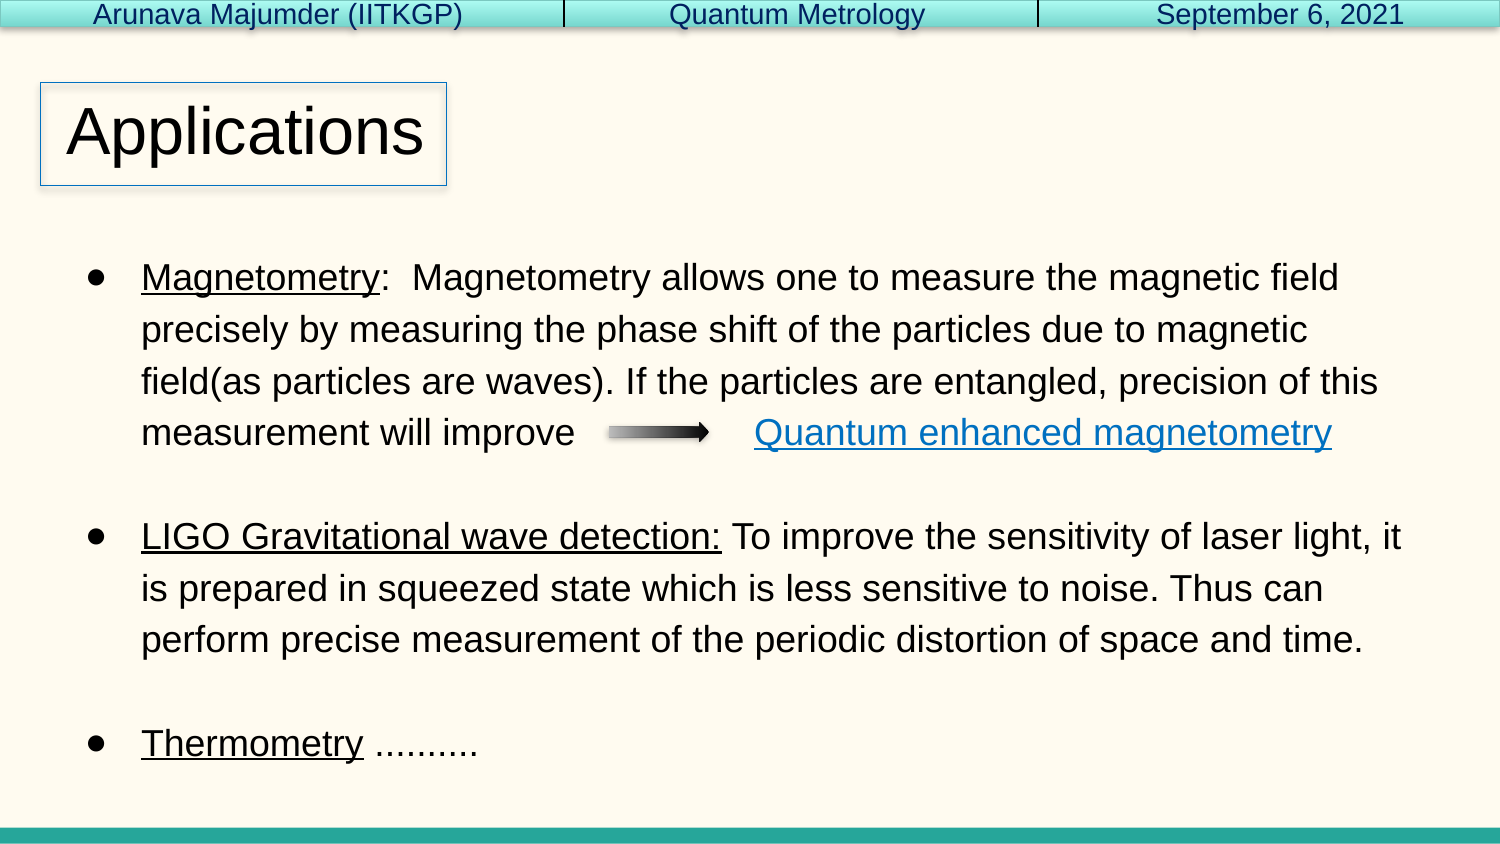

Arunava Majumder (IITKGP)                         Quantum Metrology                            September 6, 2021
# Applications

Magnetometry:  Magnetometry allows one to measure the magnetic field precisely by measuring the phase shift of the particles due to magnetic field(as particles are waves). If the particles are entangled, precision of this measurement will improve                 Quantum enhanced magnetometry

LIGO Gravitational wave detection: To improve the sensitivity of laser light, it is prepared in squeezed state which is less sensitive to noise. Thus can perform precise measurement of the periodic distortion of space and time.

Thermometry ..........